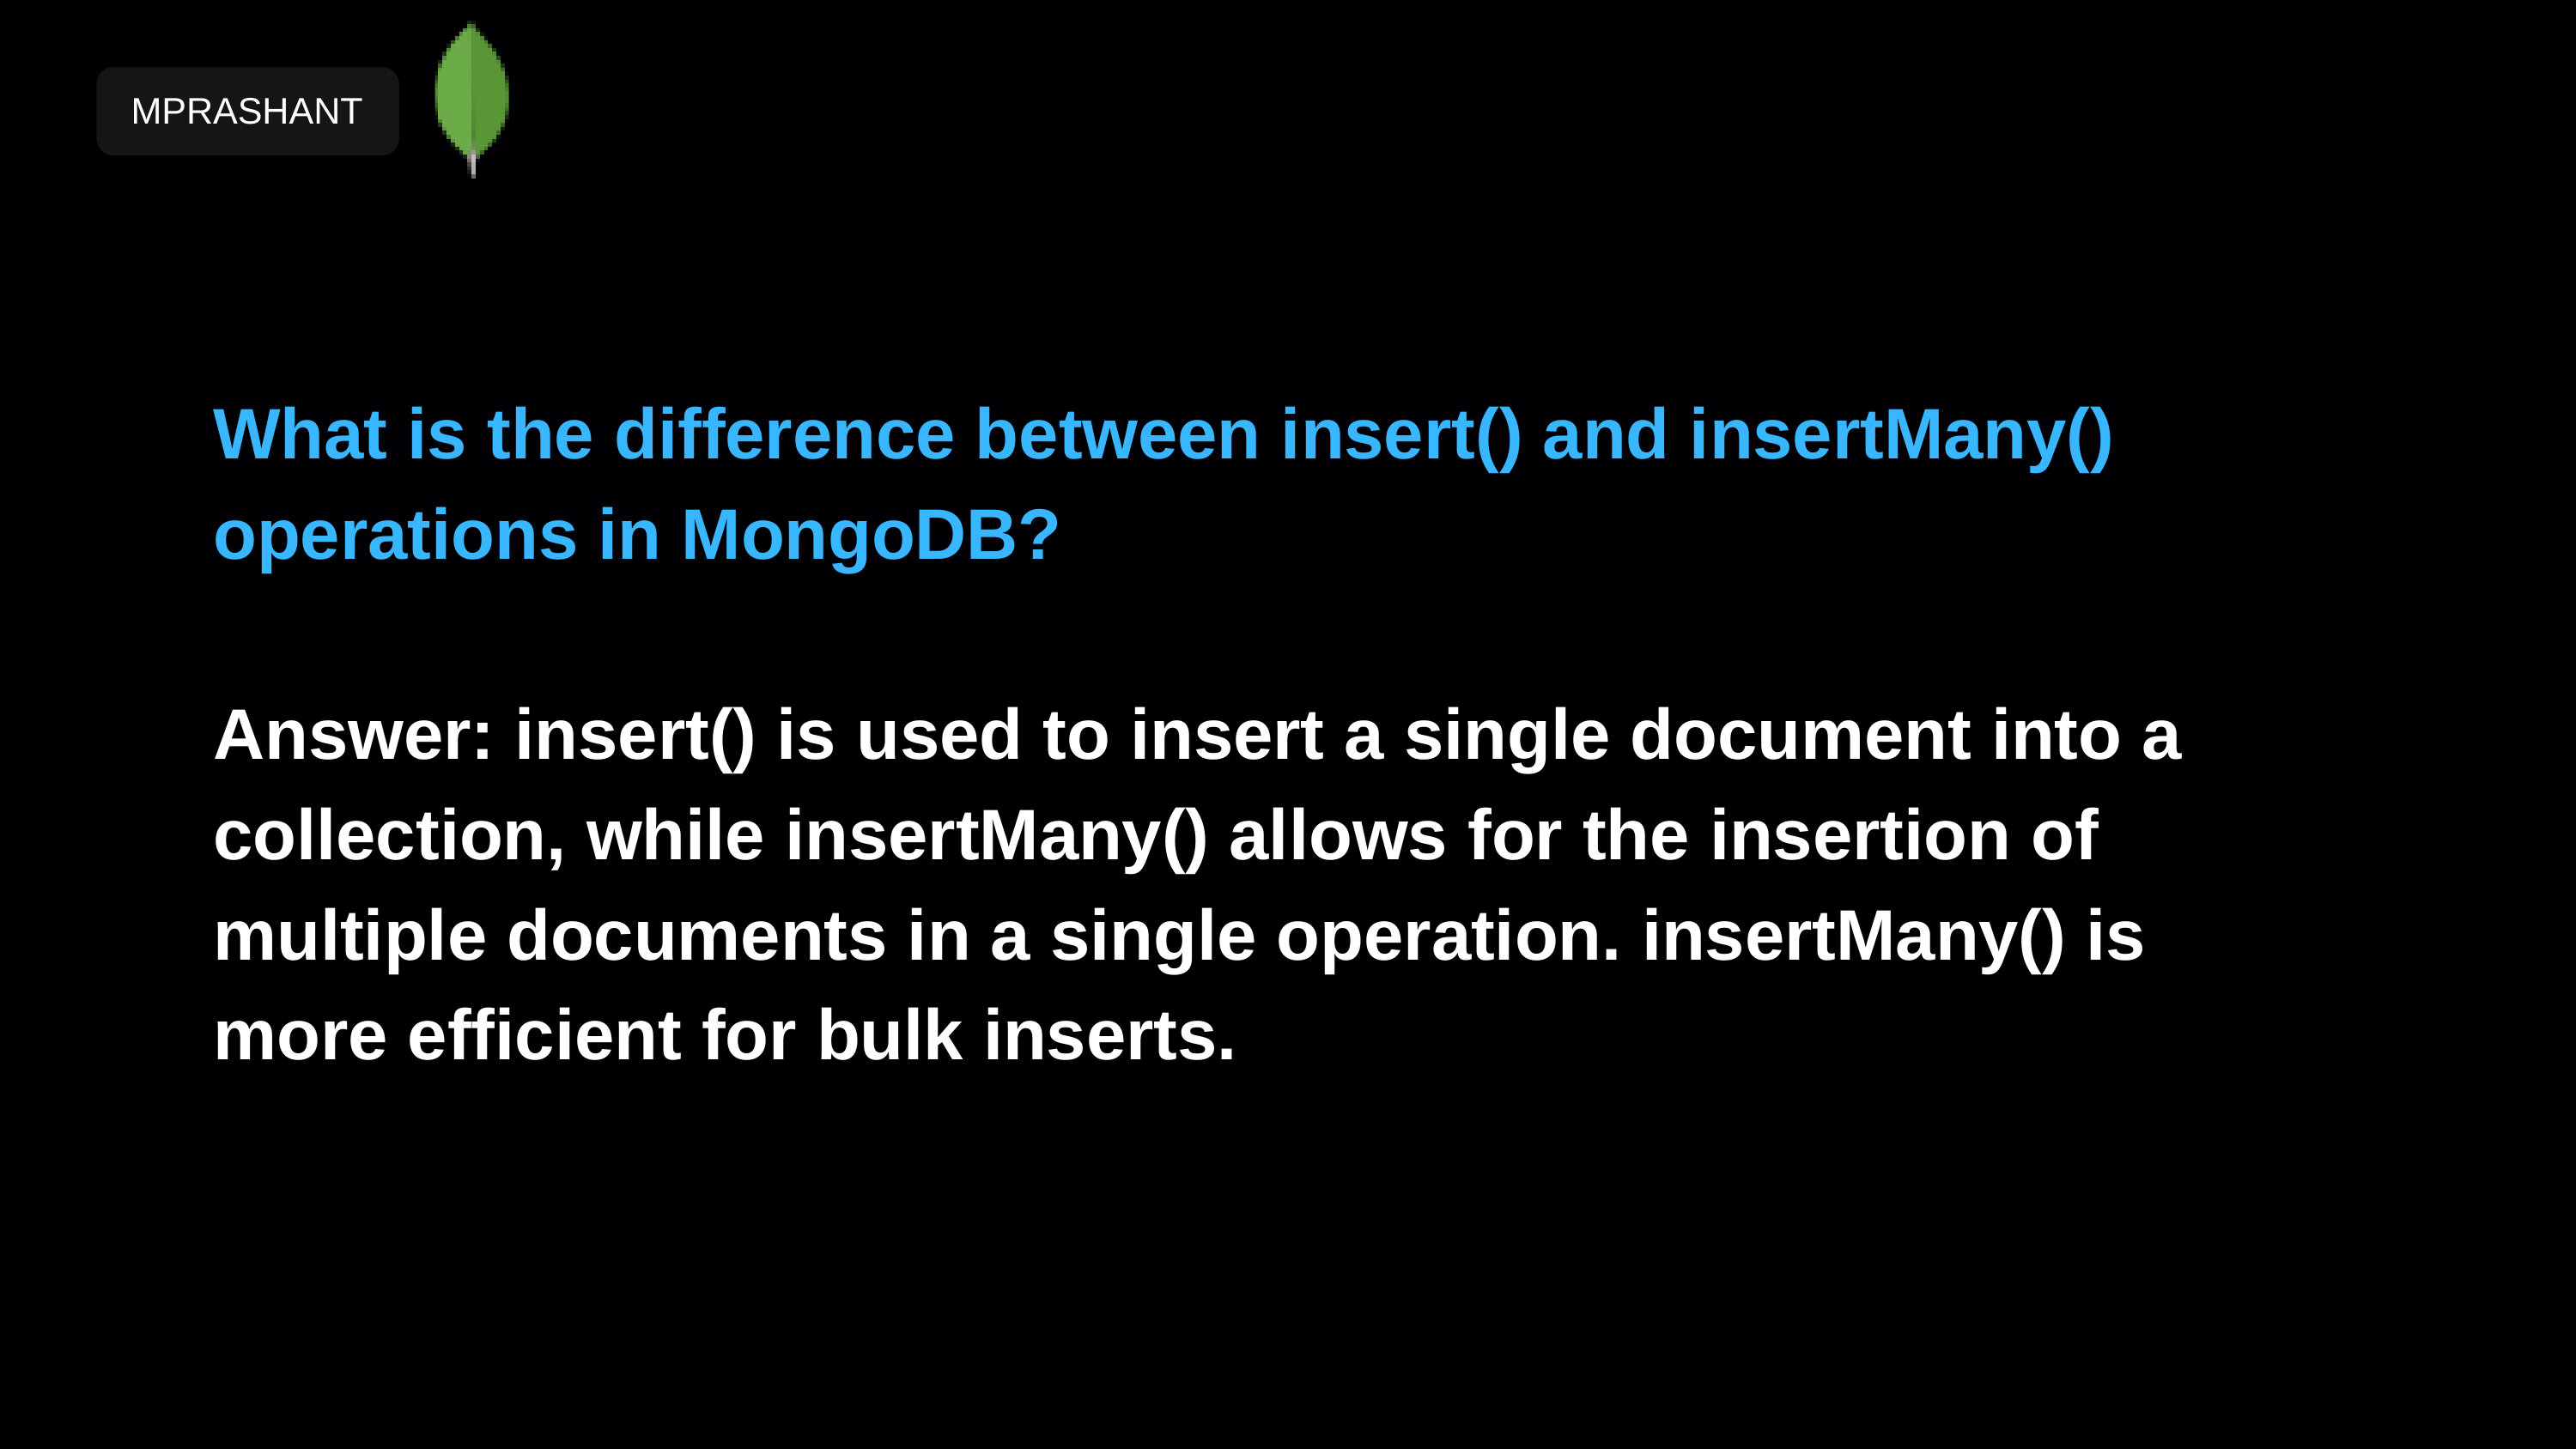

MPRASHANT
What is the difference between insert() and insertMany() operations in MongoDB?

Answer: insert() is used to insert a single document into a collection, while insertMany() allows for the insertion of multiple documents in a single operation. insertMany() is more efficient for bulk inserts.